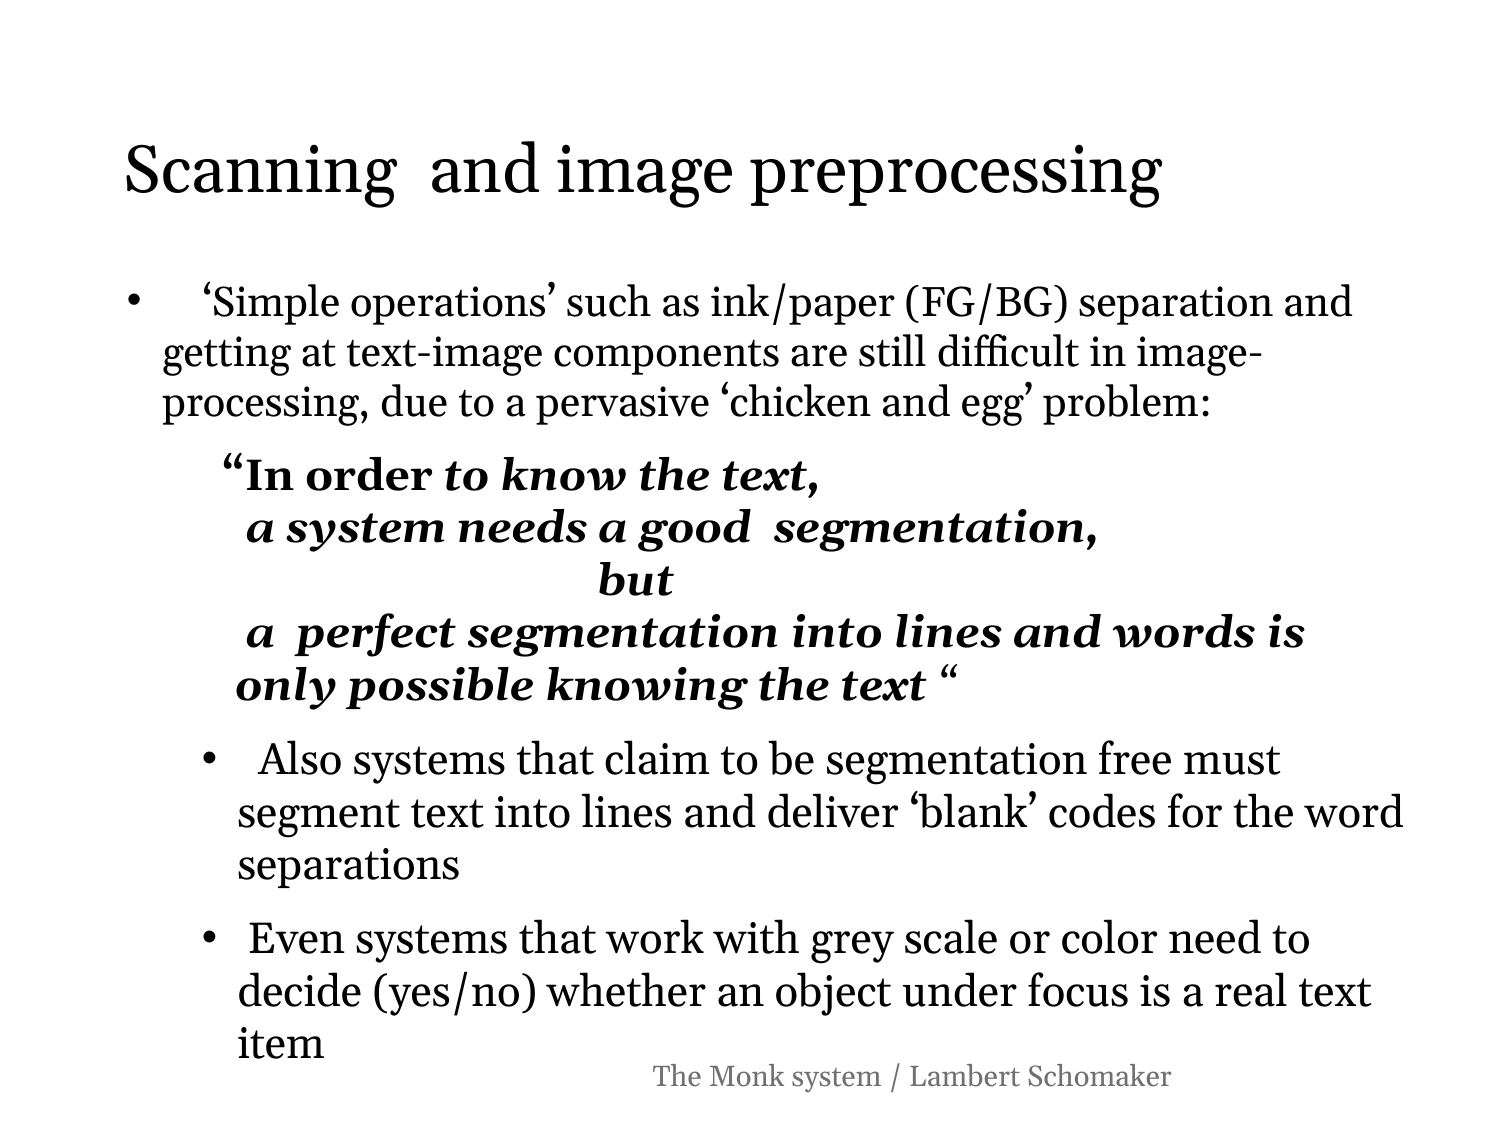

# Scanning  and image preprocessing
    ‘Simple operations’ such as ink/paper (FG/BG) separation and getting at text-image components are still difficult in image-processing, due to a pervasive ‘chicken and egg’ problem:
  “In order to know the text,
    a system needs a good  segmentation,
                                    but
    a  perfect segmentation into lines and words is
   only possible knowing the text “
  Also systems that claim to be segmentation free must segment text into lines and deliver ‘blank’ codes for the word separations
 Even systems that work with grey scale or color need to decide (yes/no) whether an object under focus is a real text item
The Monk system / Lambert Schomaker